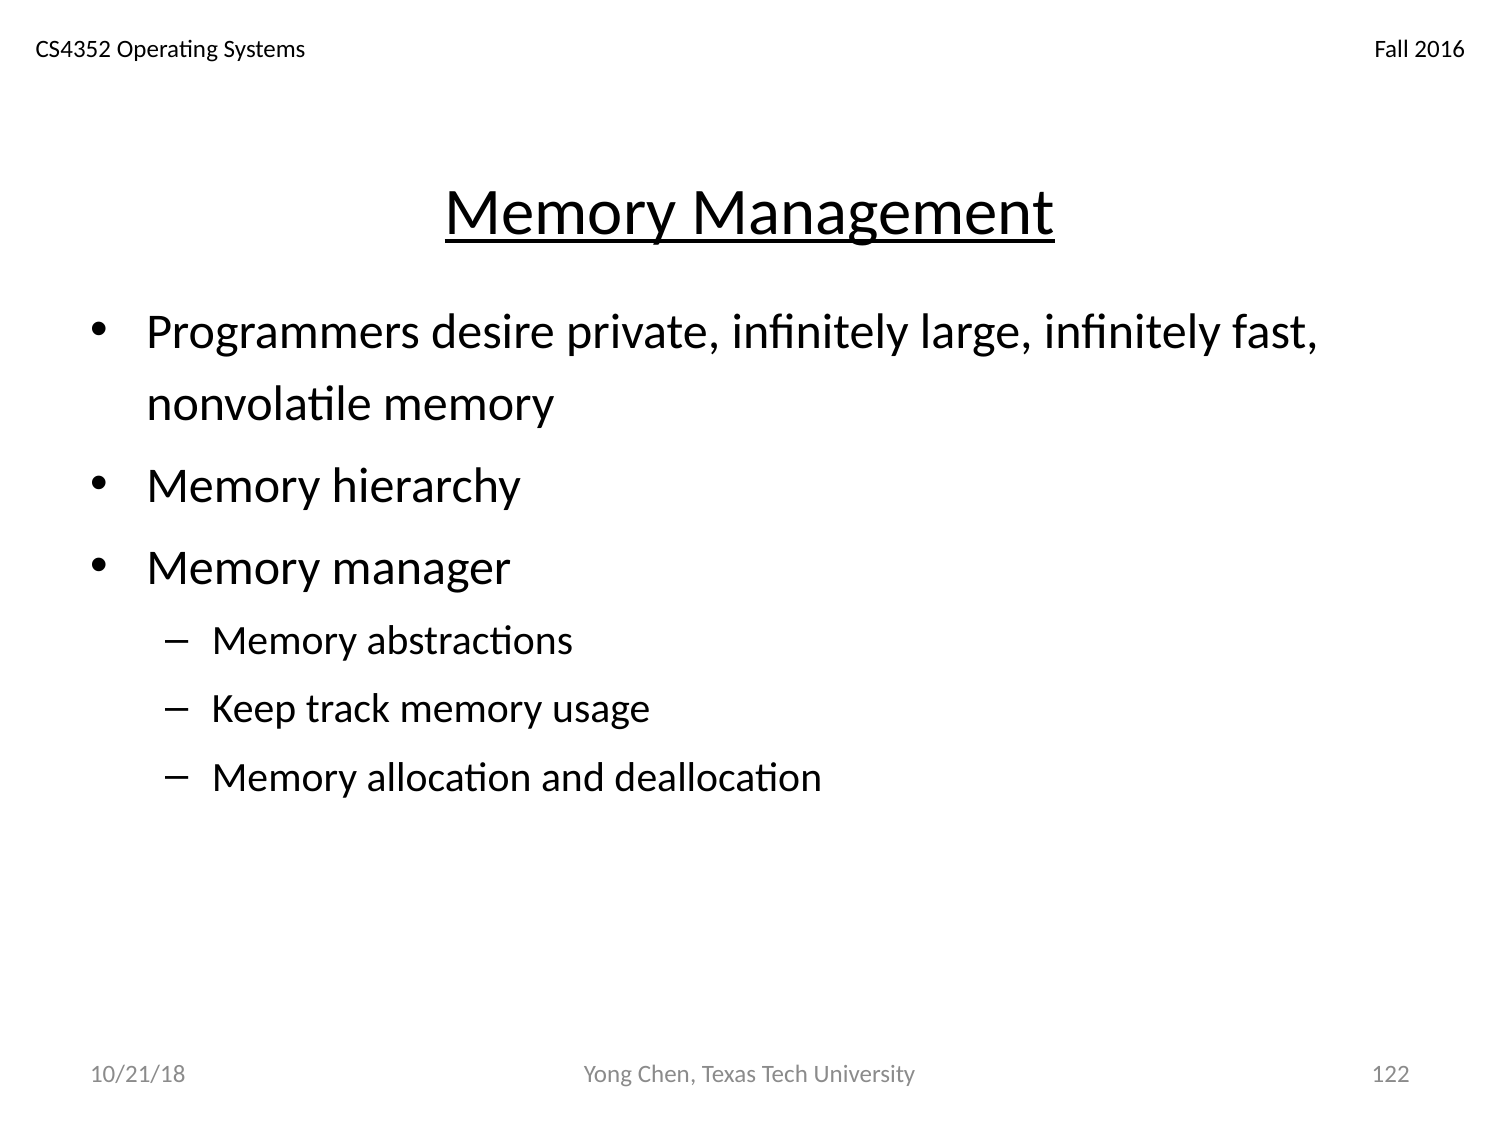

# Memory Management
Programmers desire private, infinitely large, infinitely fast, nonvolatile memory
Memory hierarchy
Memory manager
Memory abstractions
Keep track memory usage
Memory allocation and deallocation
10/21/18
Yong Chen, Texas Tech University
122